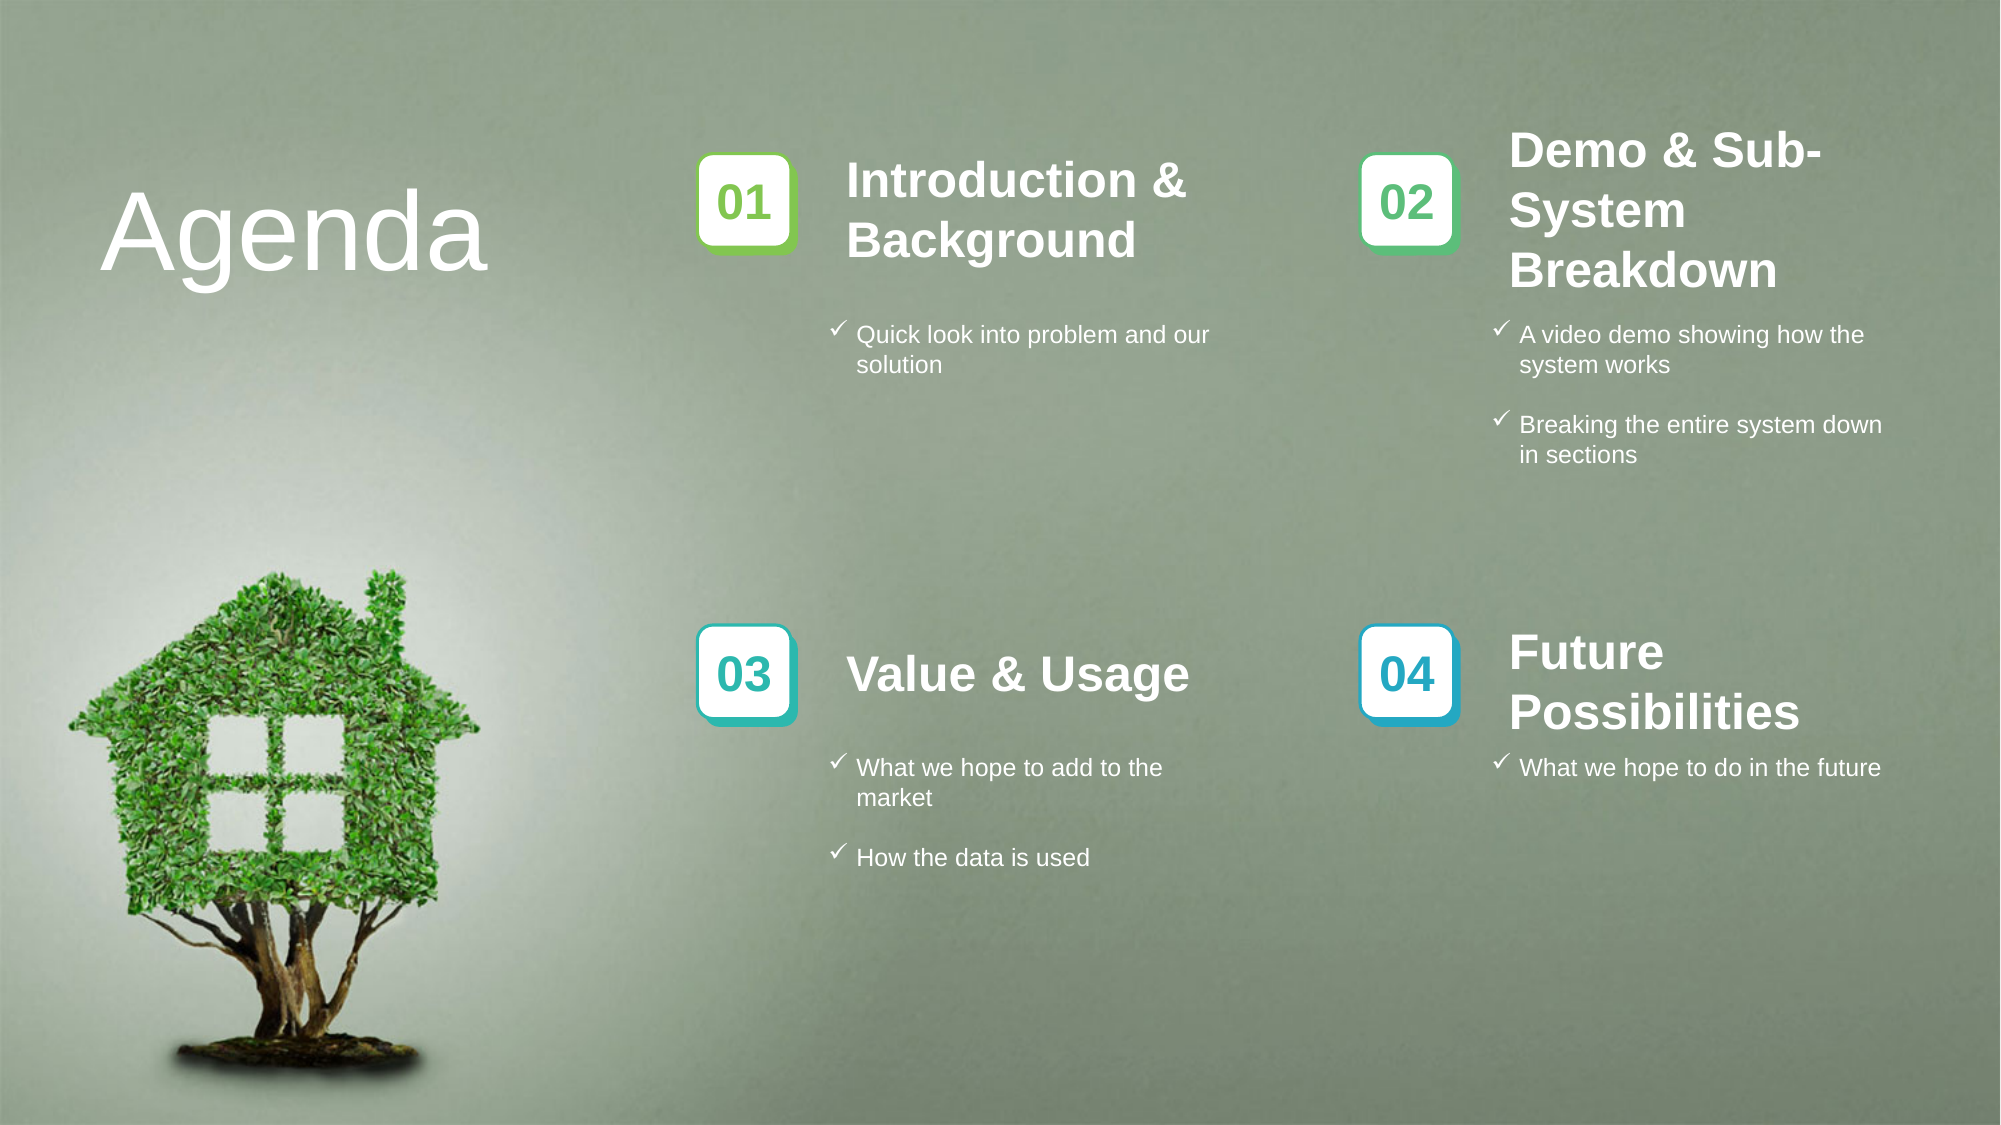

Demo & Sub-System Breakdown
Introduction & Background
Agenda

01
02
Quick look into problem and our solution
A video demo showing how the system works

Breaking the entire system down in sections
Future Possibilities

03
Value & Usage
04
What we hope to add to the market

How the data is used
What we hope to do in the future